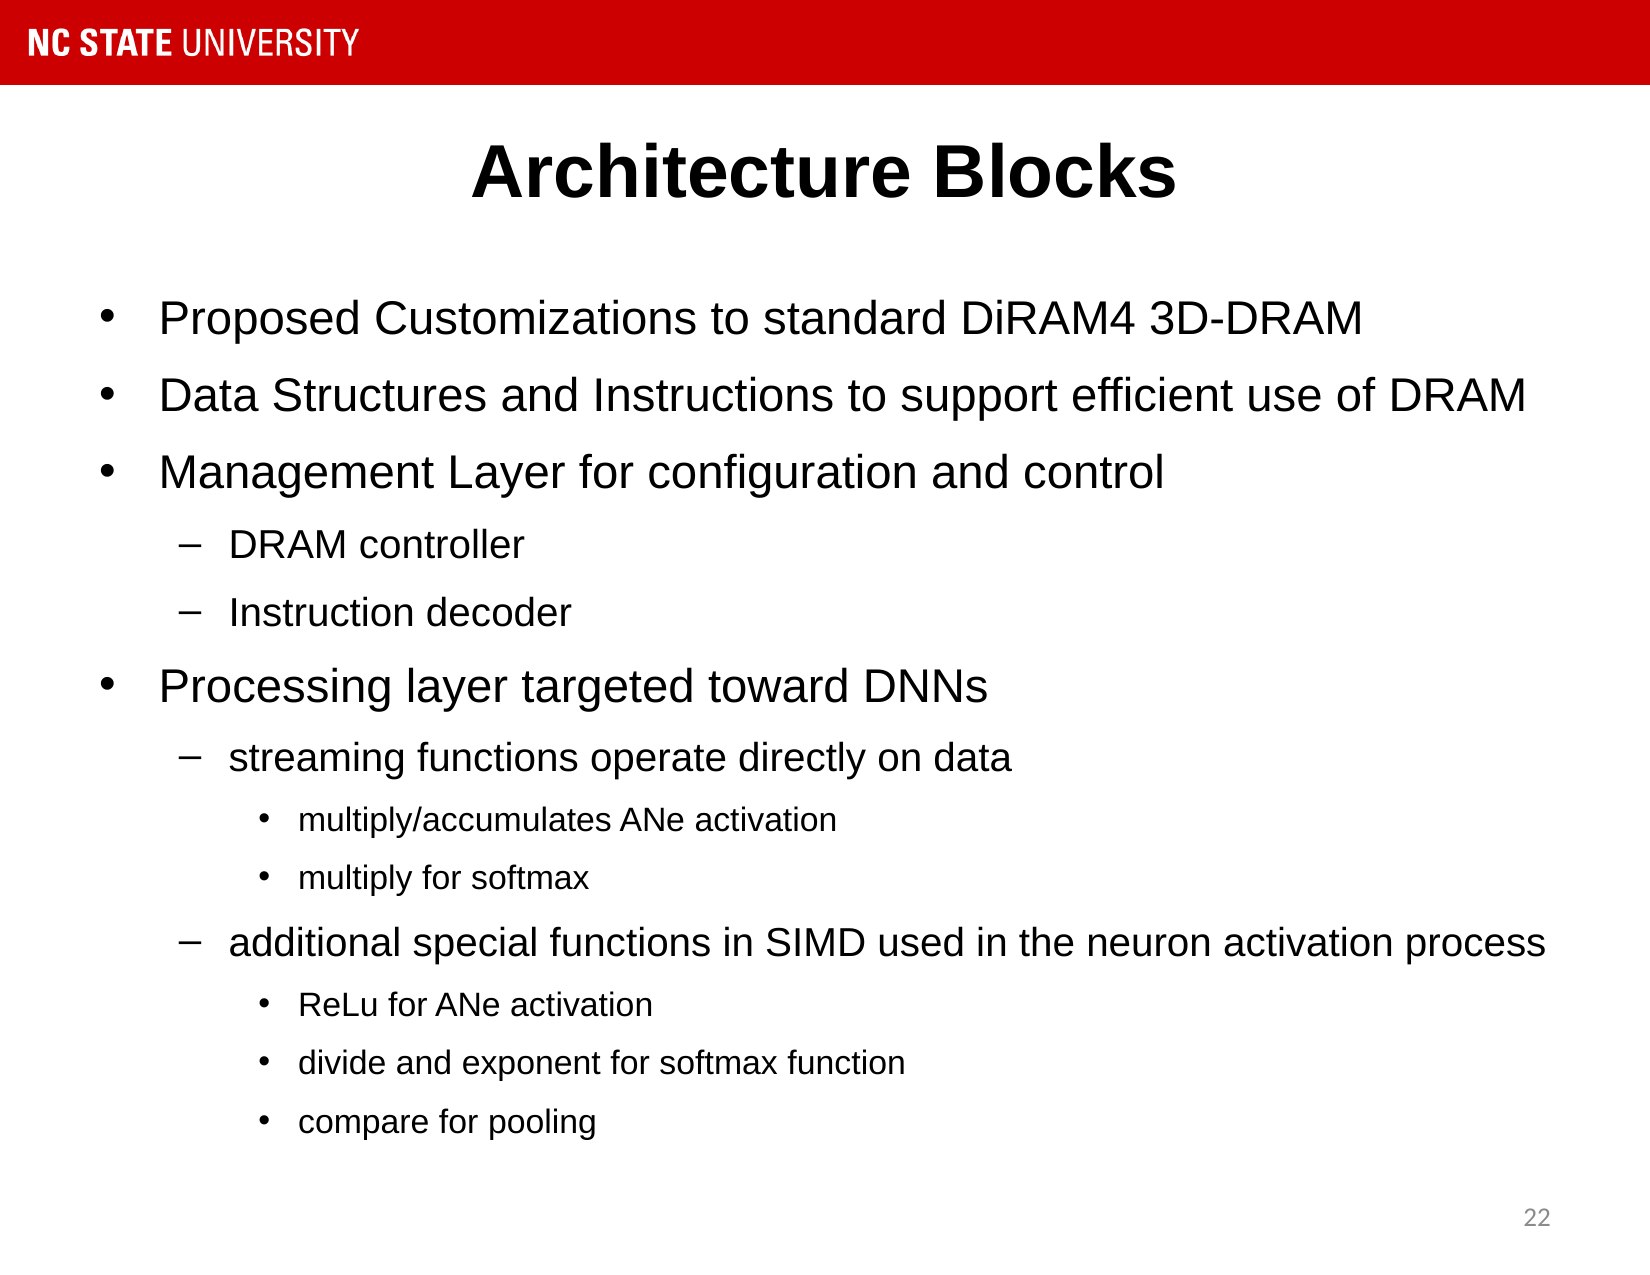

# Architecture Blocks
Proposed Customizations to standard DiRAM4 3D-DRAM
Data Structures and Instructions to support efficient use of DRAM
Management Layer for configuration and control
DRAM controller
Instruction decoder
Processing layer targeted toward DNNs
streaming functions operate directly on data
multiply/accumulates ANe activation
multiply for softmax
additional special functions in SIMD used in the neuron activation process
ReLu for ANe activation
divide and exponent for softmax function
compare for pooling
22